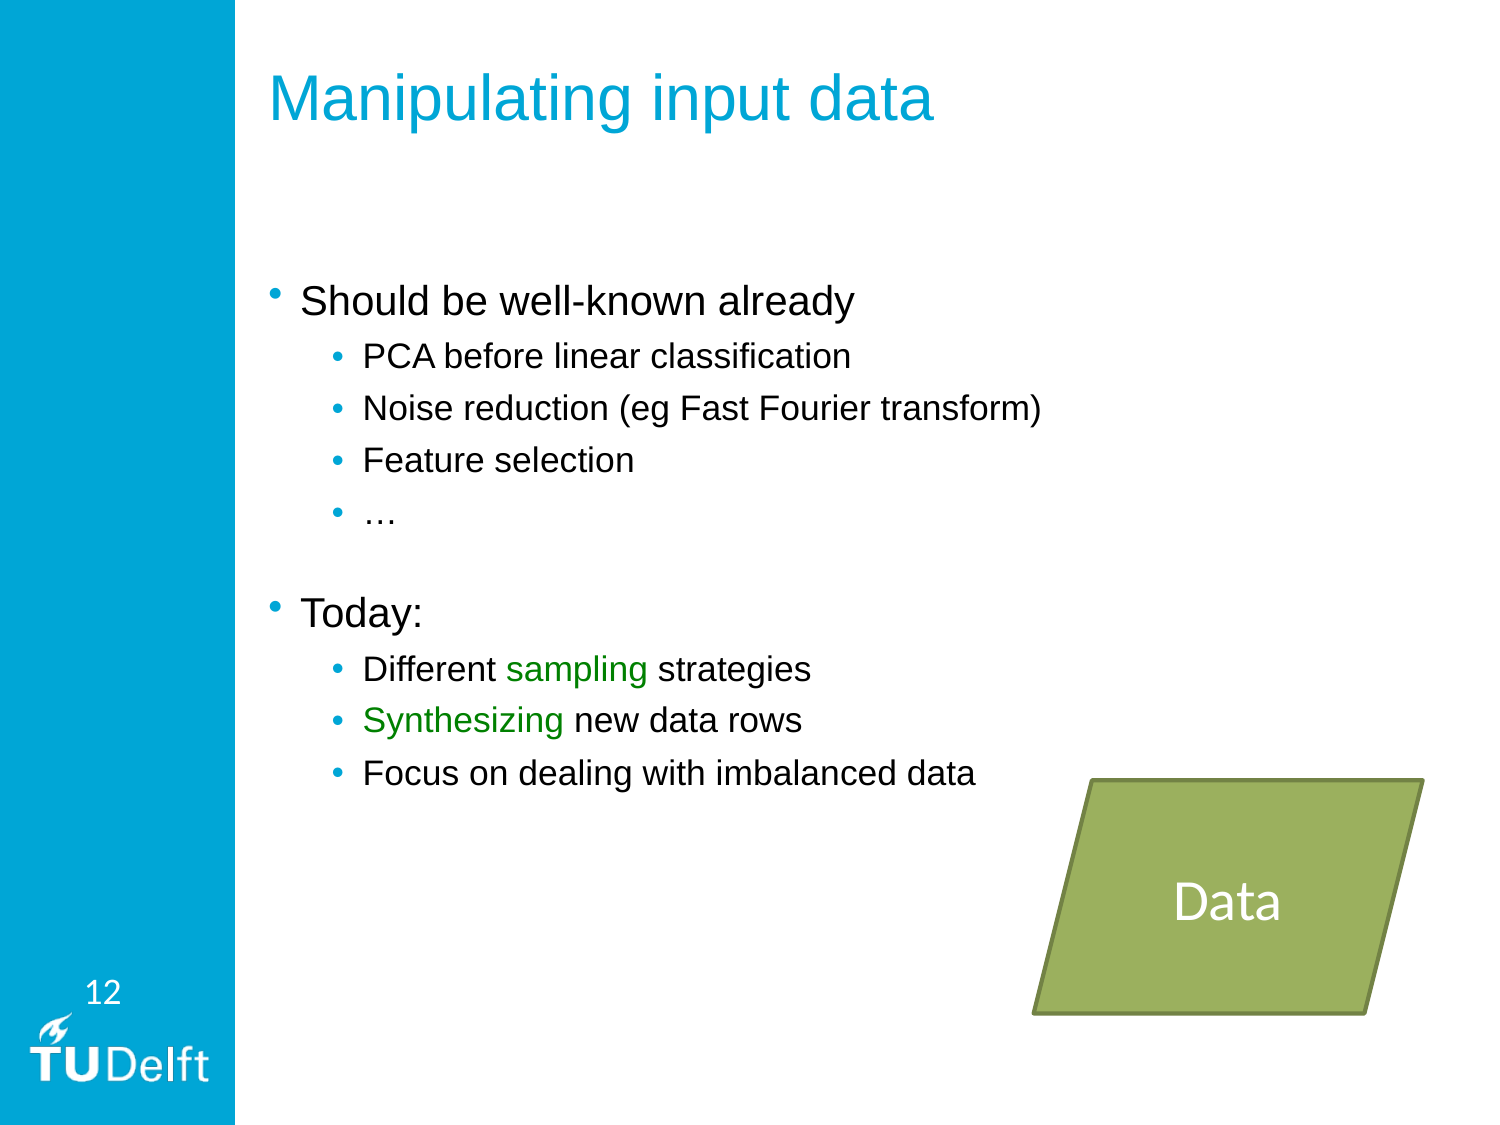

# Manipulating input data
Should be well-known already
PCA before linear classification
Noise reduction (eg Fast Fourier transform)
Feature selection
…

Today:
Different sampling strategies
Synthesizing new data rows
Focus on dealing with imbalanced data

Data